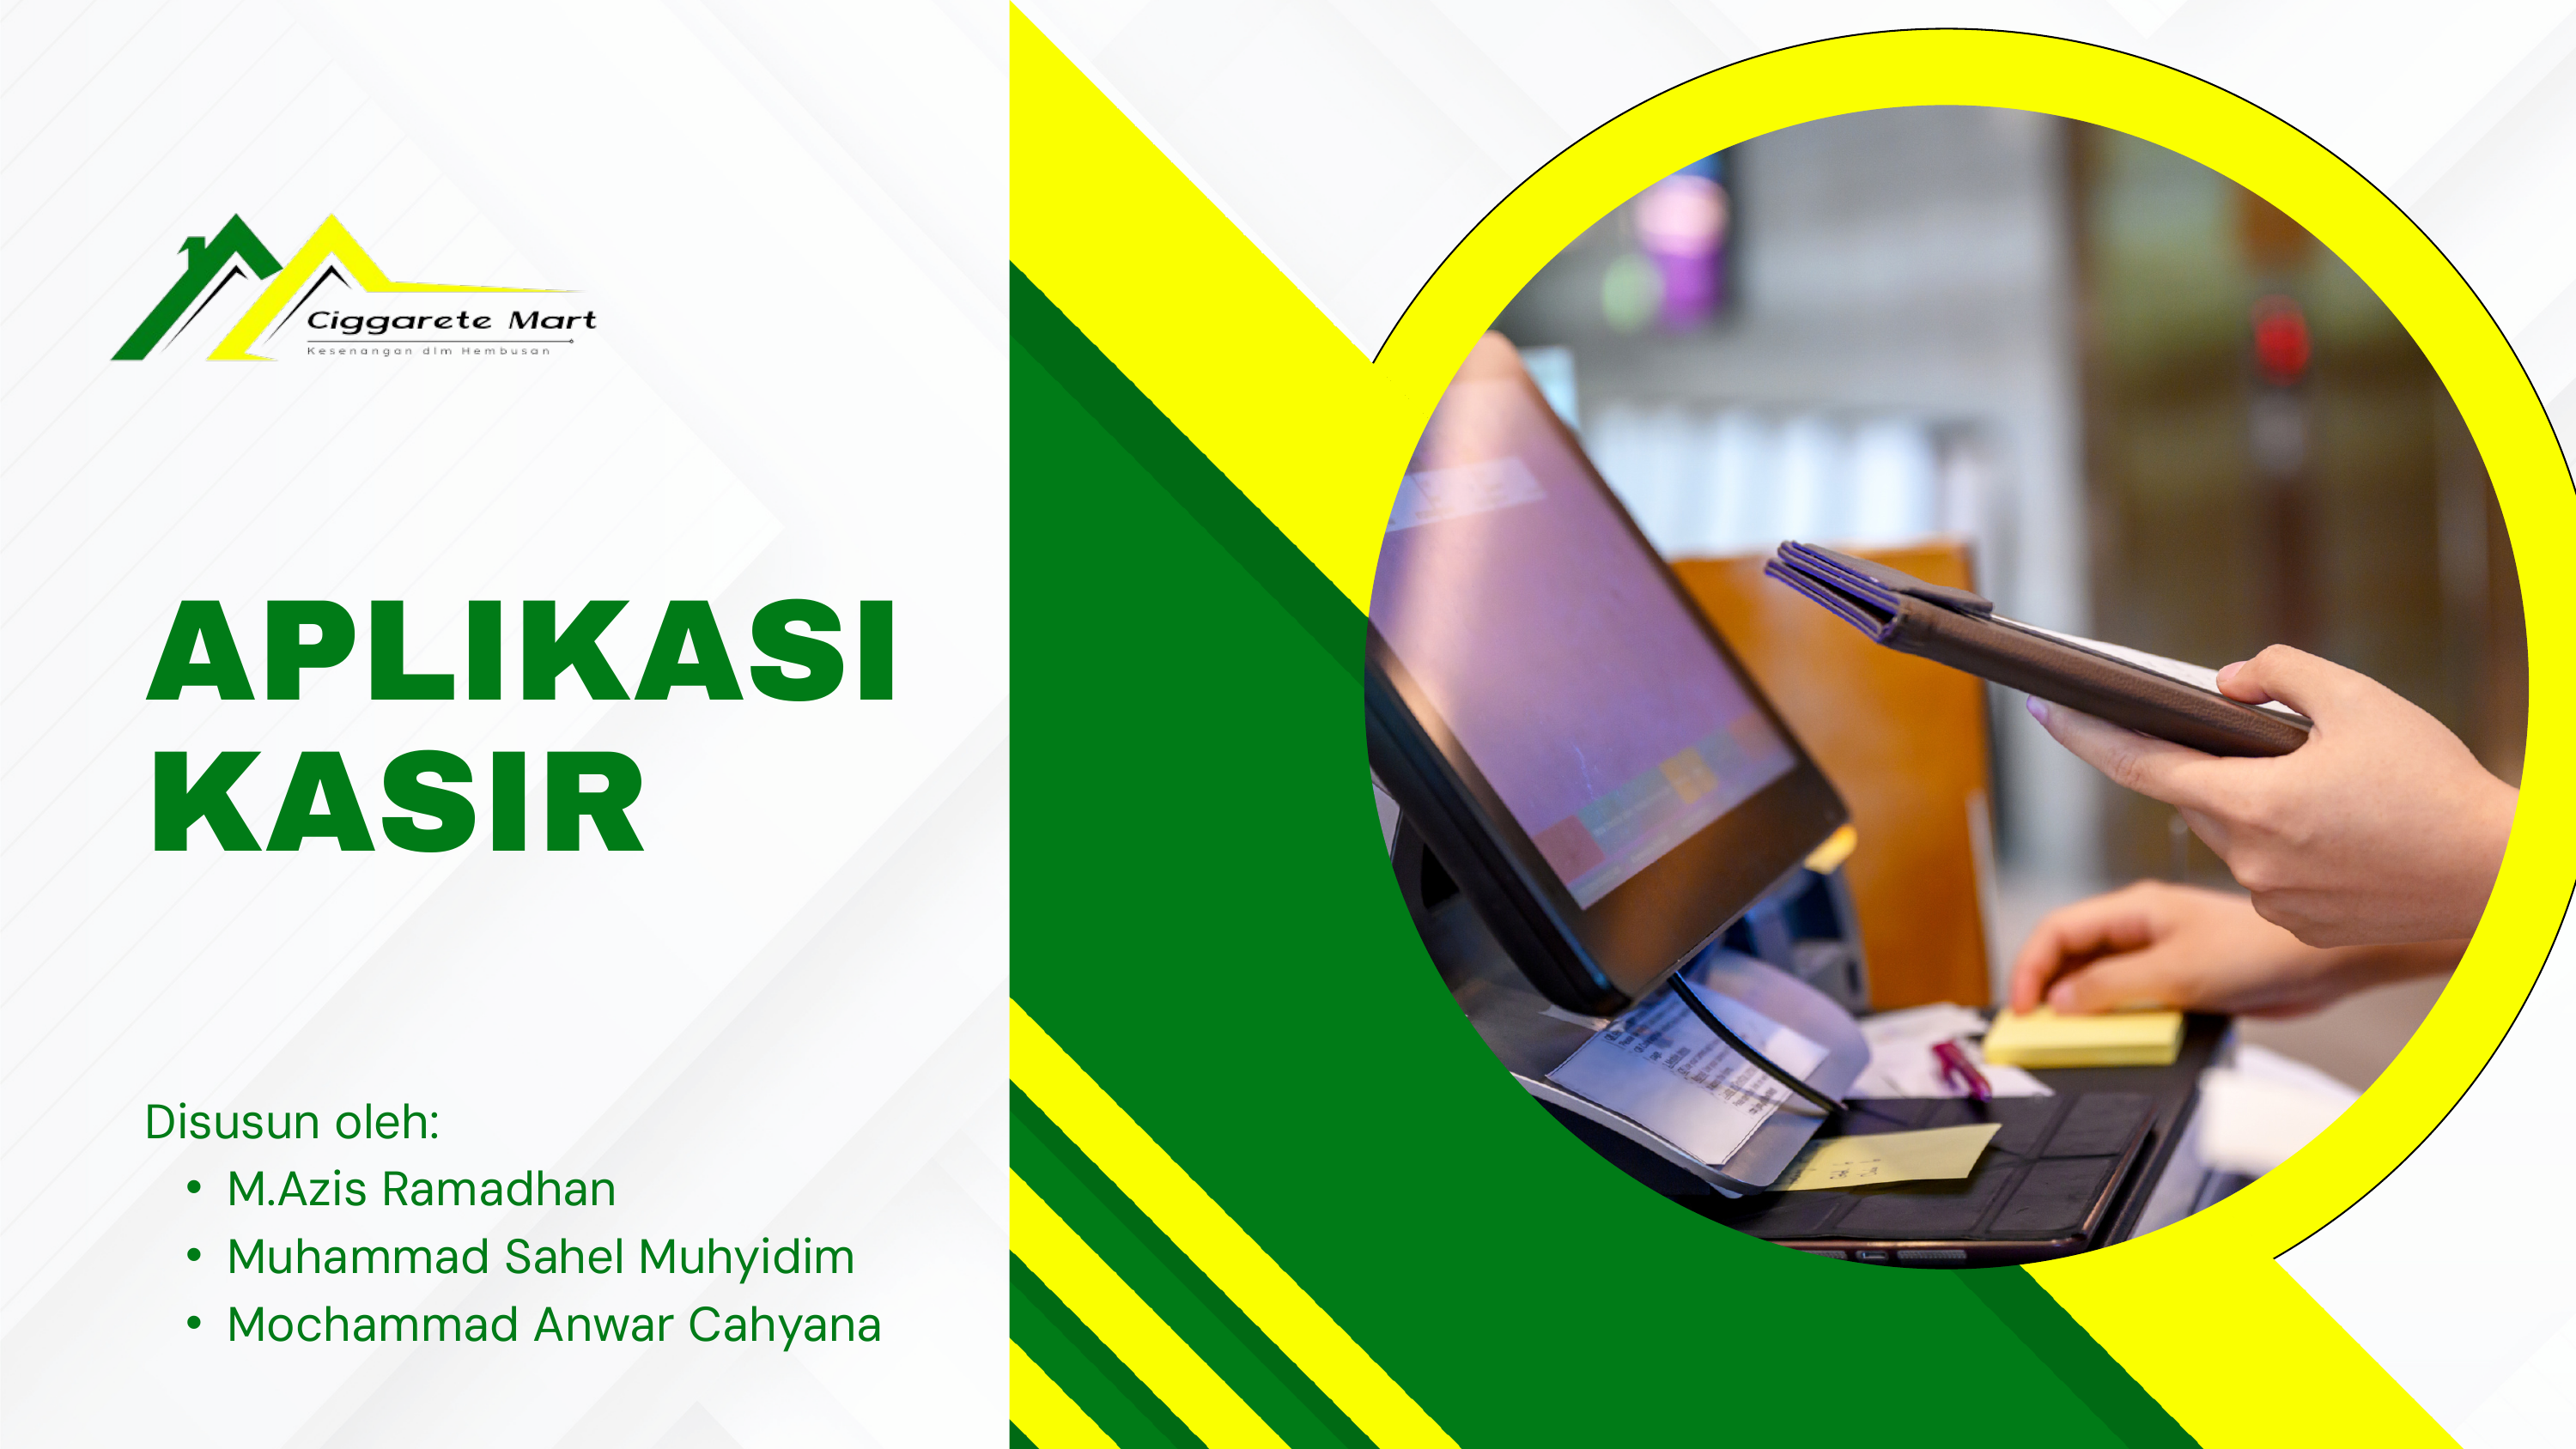

APLIKASI KASIR
Disusun oleh:
M.Azis Ramadhan
Muhammad Sahel Muhyidim
Mochammad Anwar Cahyana